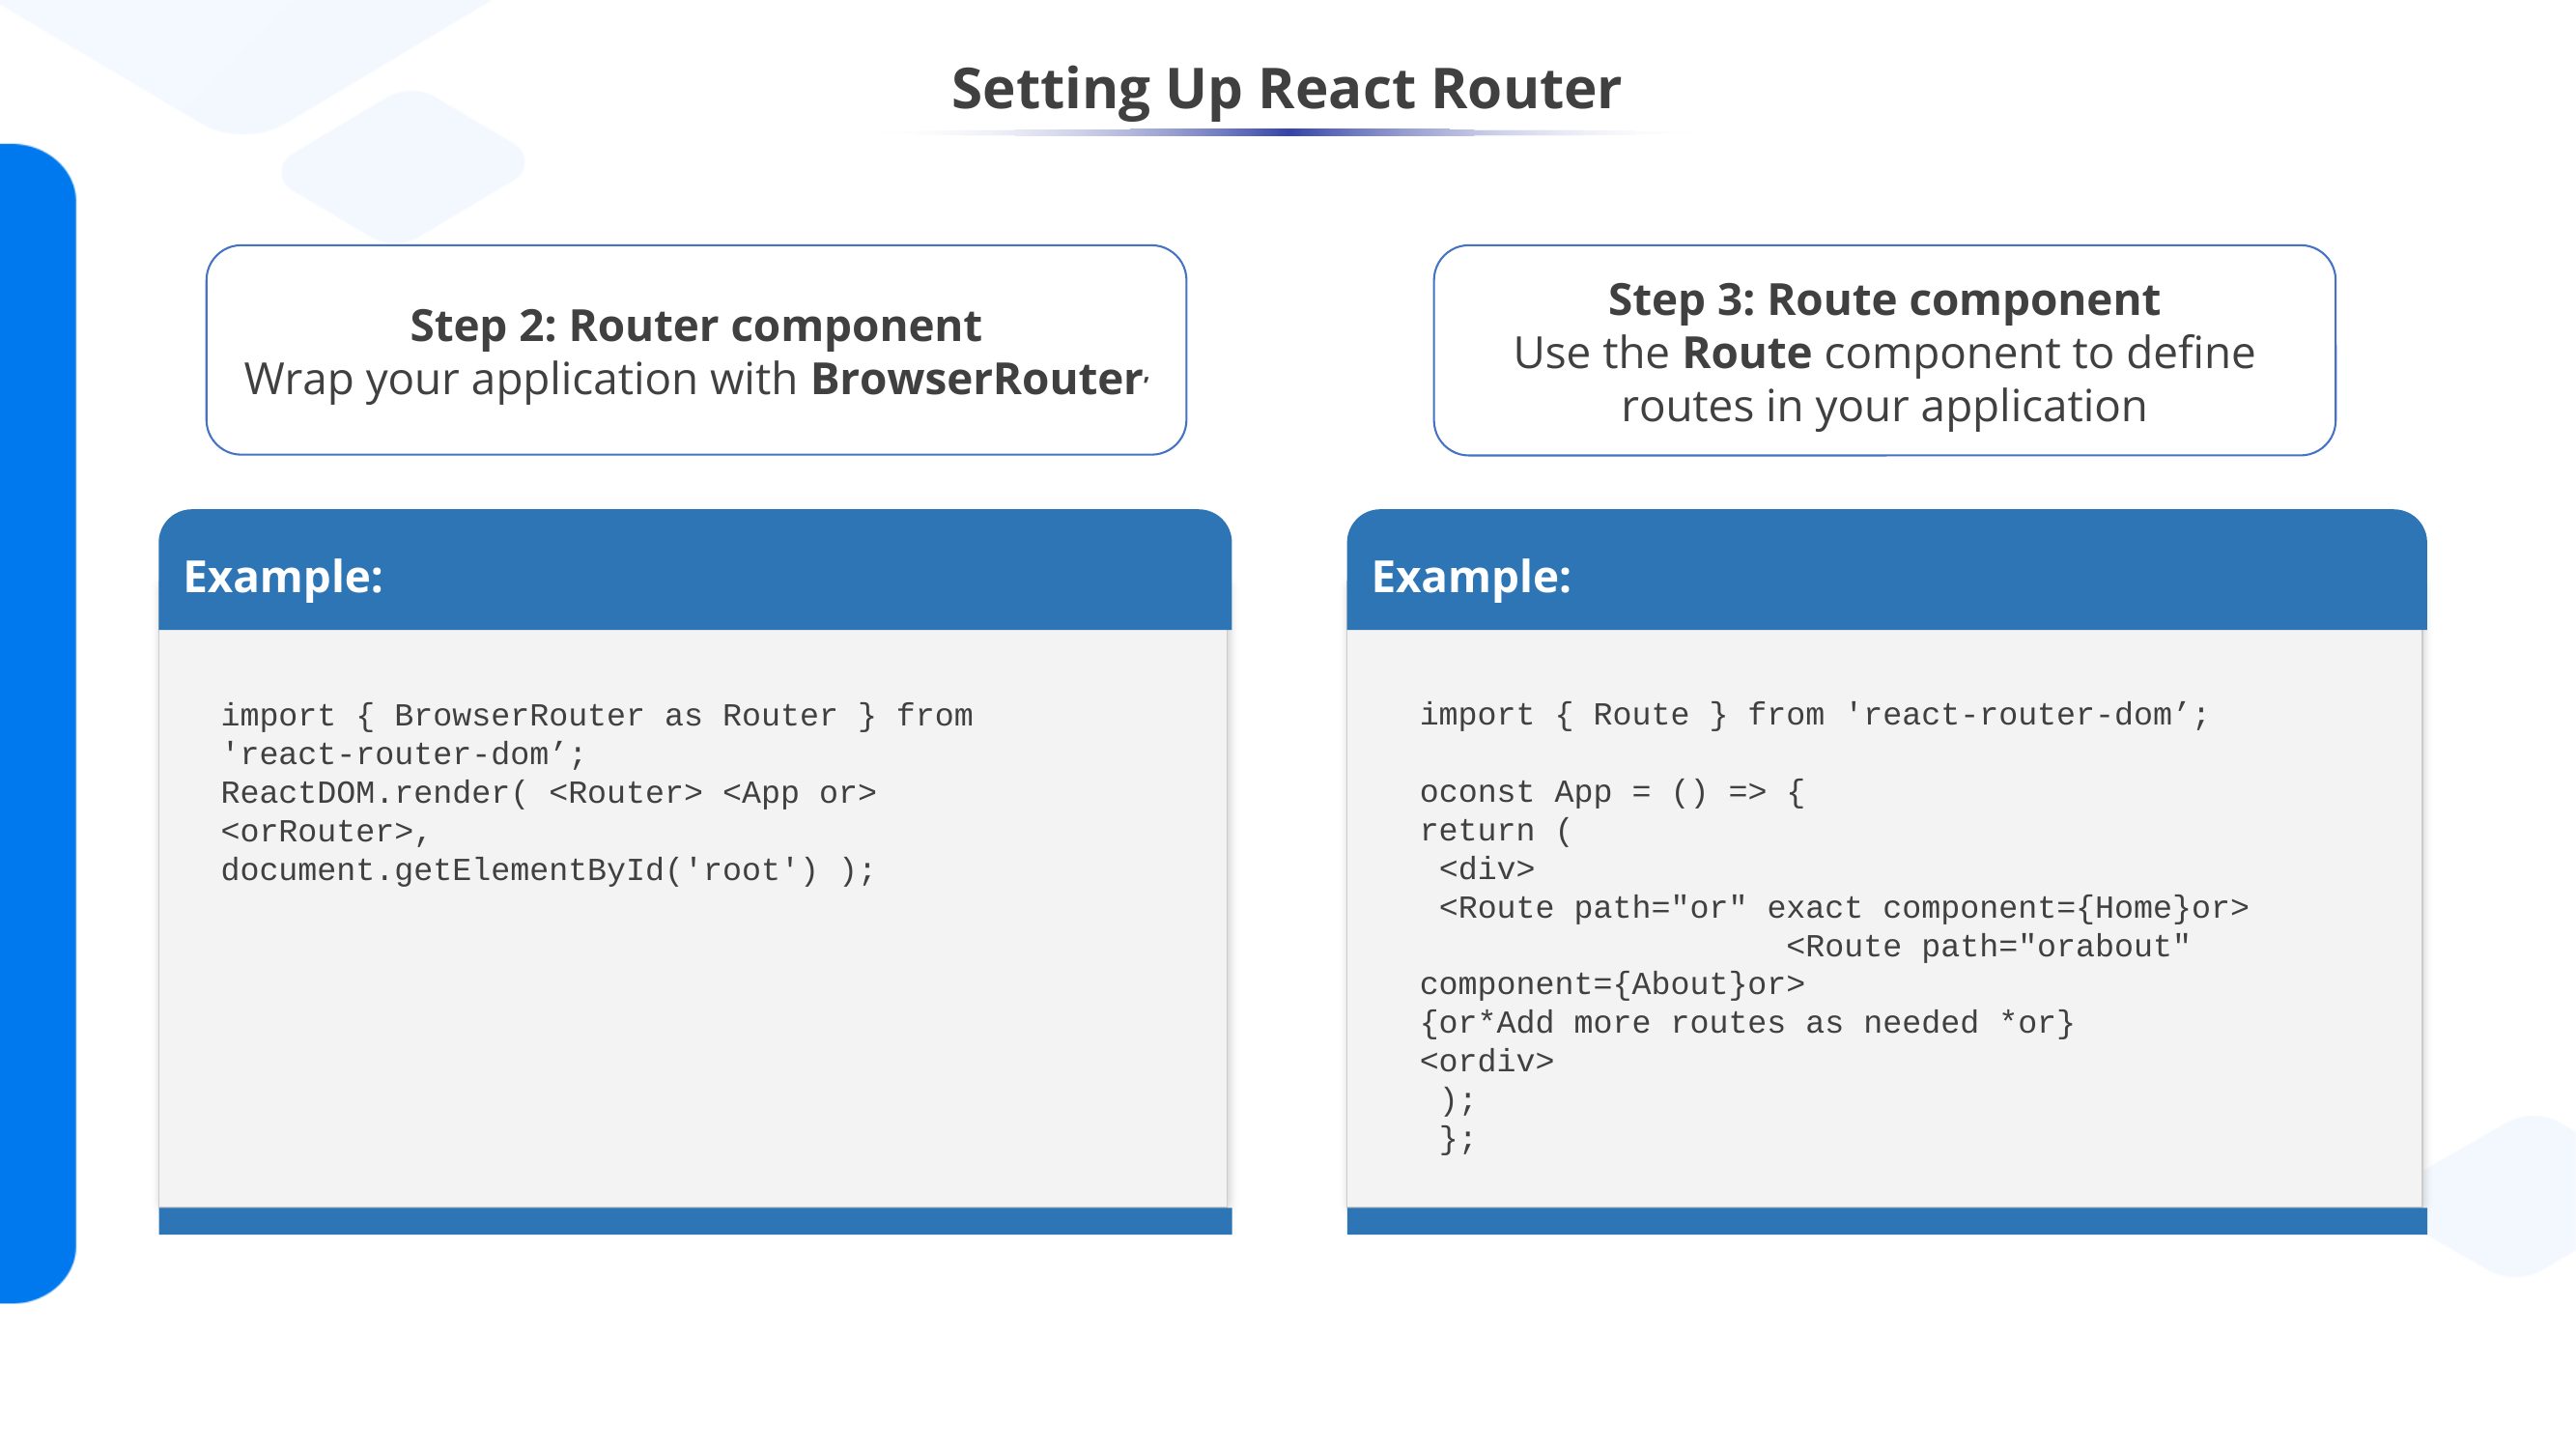

# Setting Up React Router

Step 2: Router component
Wrap your application with BrowserRouter’
Step 3: Route component
Use the Route component to define
routes in your application
Example:

Example:

import { Route } from 'react-router-dom’;

oconst App = () => {
return (
 <div>
 <Route path="or" exact component={Home}or>                         <Route path="orabout" component={About}or>
{or*Add more routes as needed *or}
<ordiv>
 );
 };
import { BrowserRouter as Router } from 'react-router-dom’;
ReactDOM.render( <Router> <App or> <orRouter>, document.getElementById('root') );